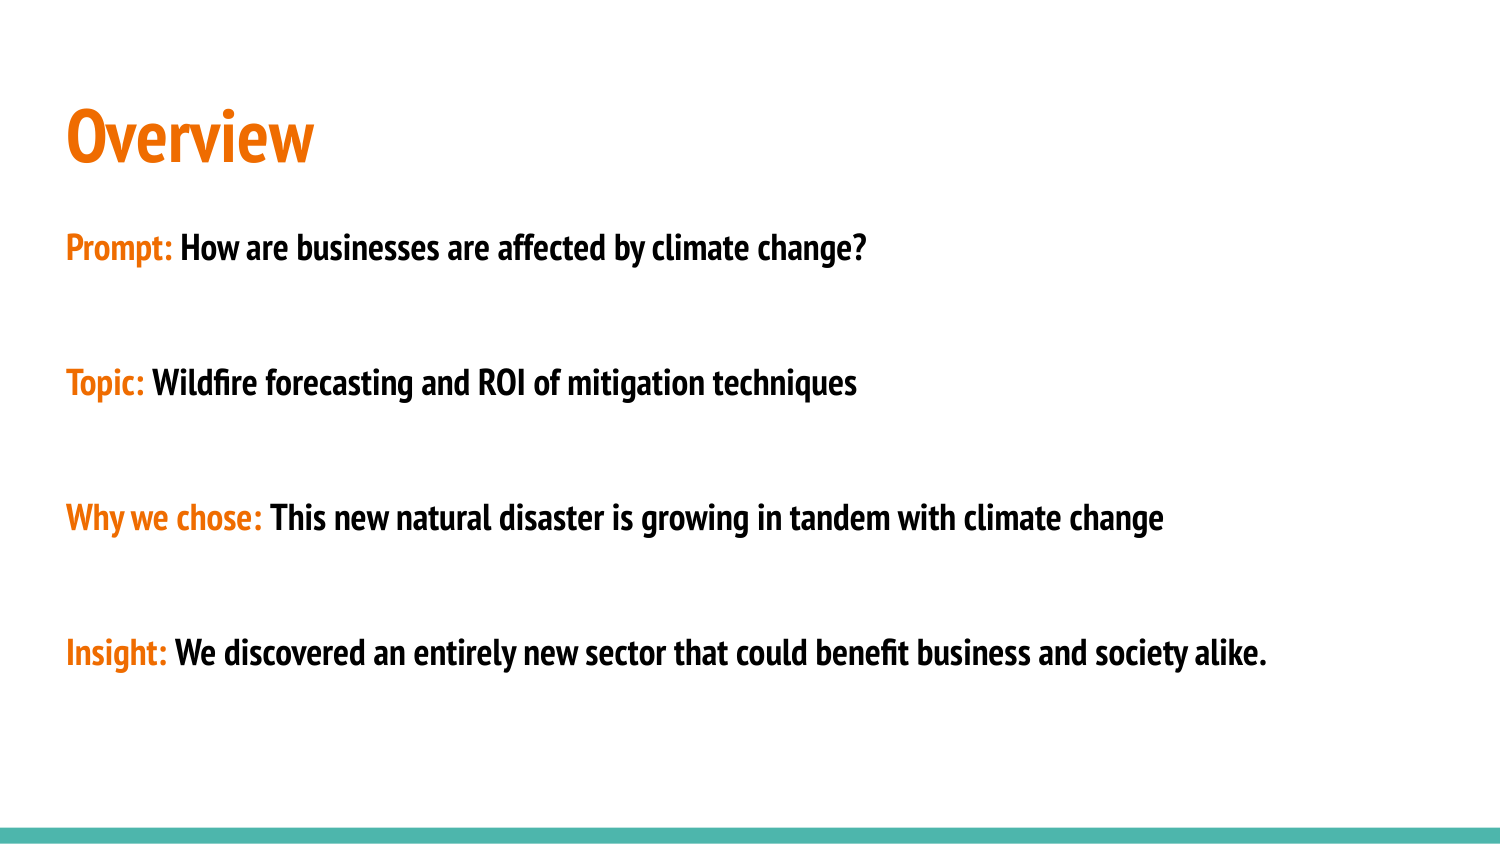

# Overview

Prompt: How are businesses are affected by climate change?

Topic: Wildfire forecasting and ROI of mitigation techniques

Why we chose: This new natural disaster is growing in tandem with climate change

Insight: We discovered an entirely new sector that could benefit business and society alike.